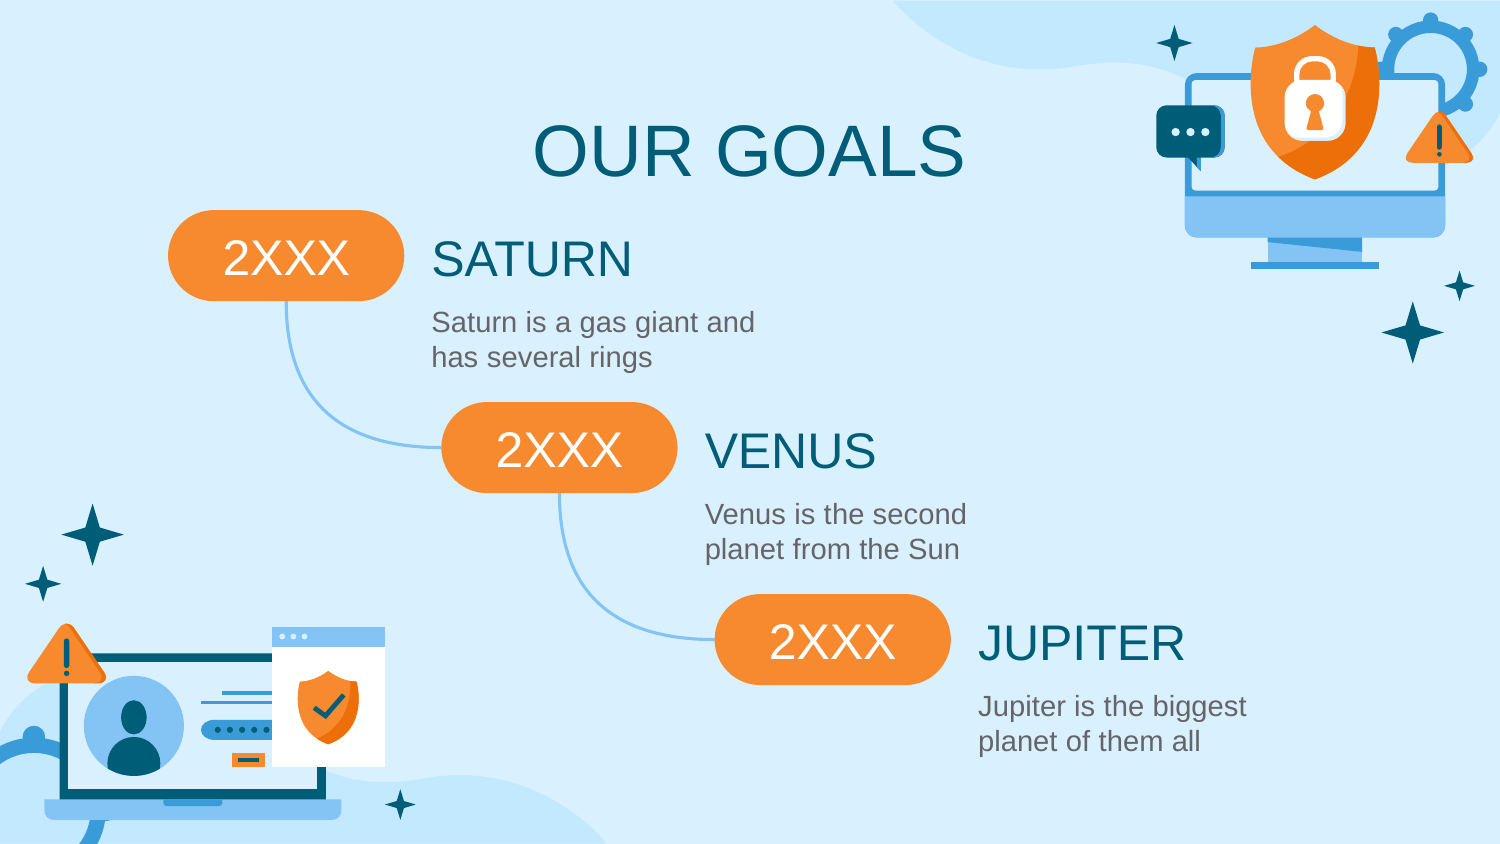

# OUR GOALS
2XXX
SATURN
Saturn is a gas giant and has several rings
2XXX
VENUS
Venus is the second planet from the Sun

2XXX
JUPITER
Jupiter is the biggest planet of them all